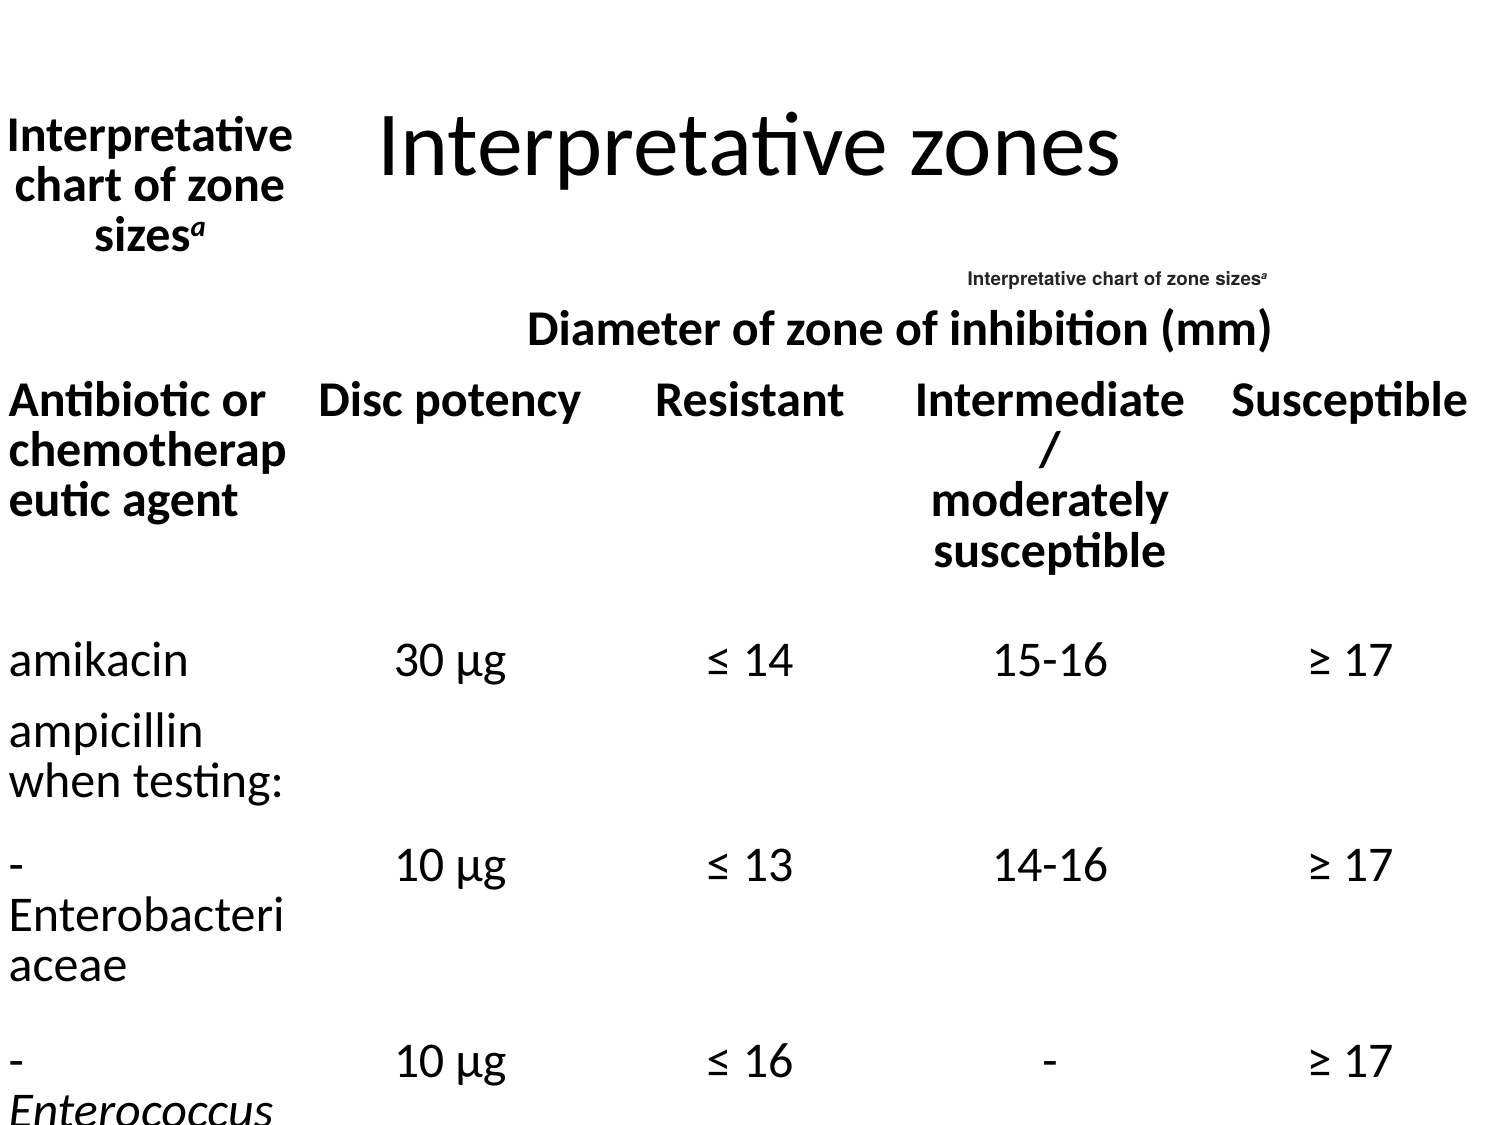

# Interpretative zones
|  |  |  |  |  |
| --- | --- | --- | --- | --- |
| Interpretative chart of zone sizesa |  |  |  |  |
|  | Diameter of zone of inhibition (mm) |  |  |  |
| Antibiotic or chemotherapeutic agent | Disc potency | Resistant | Intermediate/ moderately susceptible | Susceptible |
| amikacin | 30 μg | ≤ 14 | 15-16 | ≥ 17 |
| ampicillin when testing: |  |  |  |  |
| - Enterobacteriaceae | 10 μg | ≤ 13 | 14-16 | ≥ 17 |
| - Enterococcus faecalis | 10 μg | ≤ 16 | - | ≥ 17 |
|  |  |  |  |  |
|  |  |  |  |  |
|  |  |  |  |  |
|  |  |  |  |  |
|  |  |  |  |  |
Interpretative chart of zone sizesa